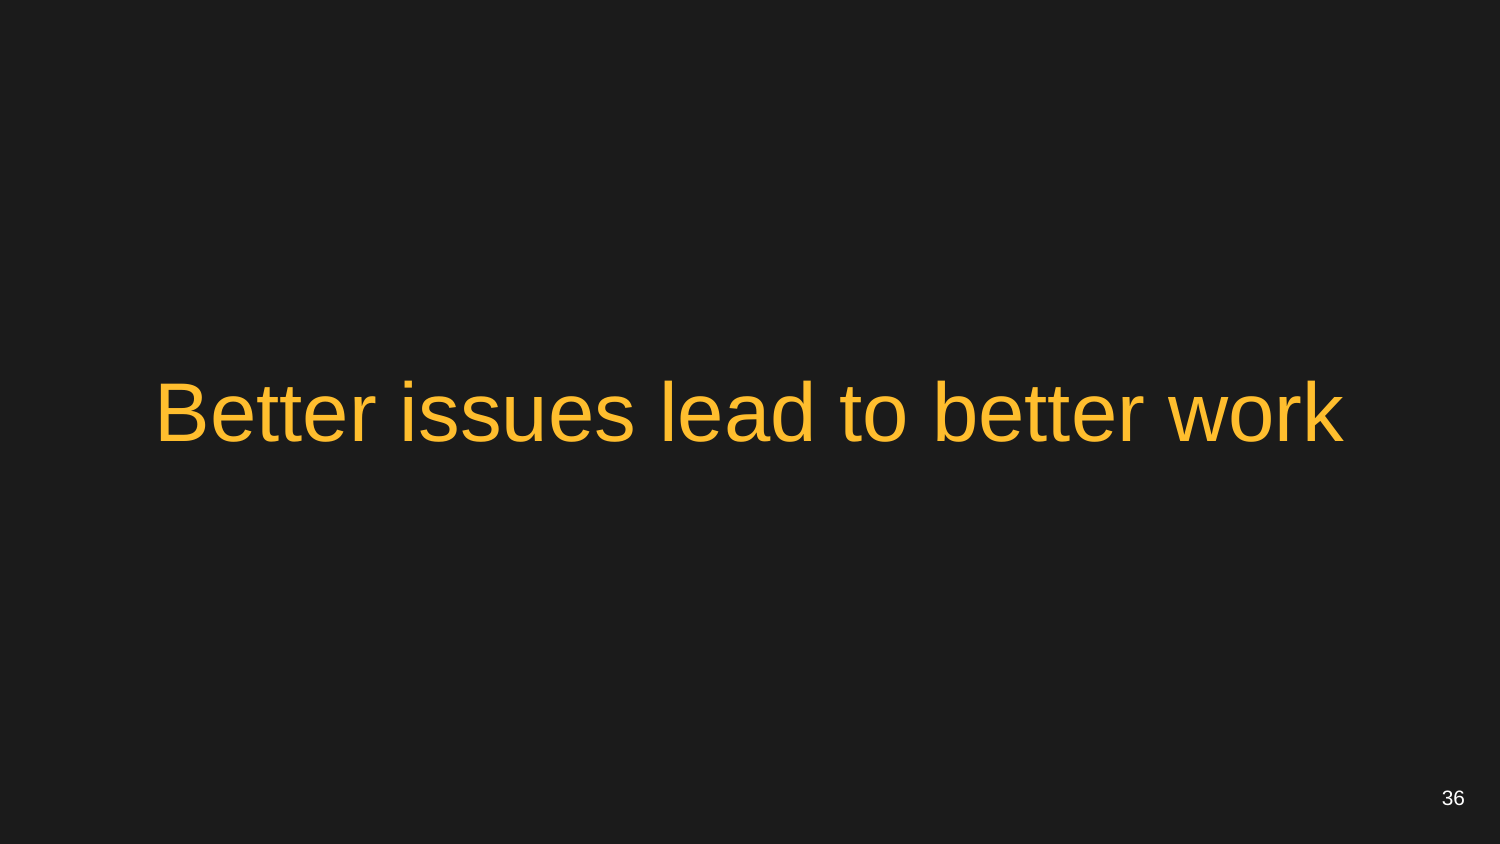

# Better issues lead to better work
36